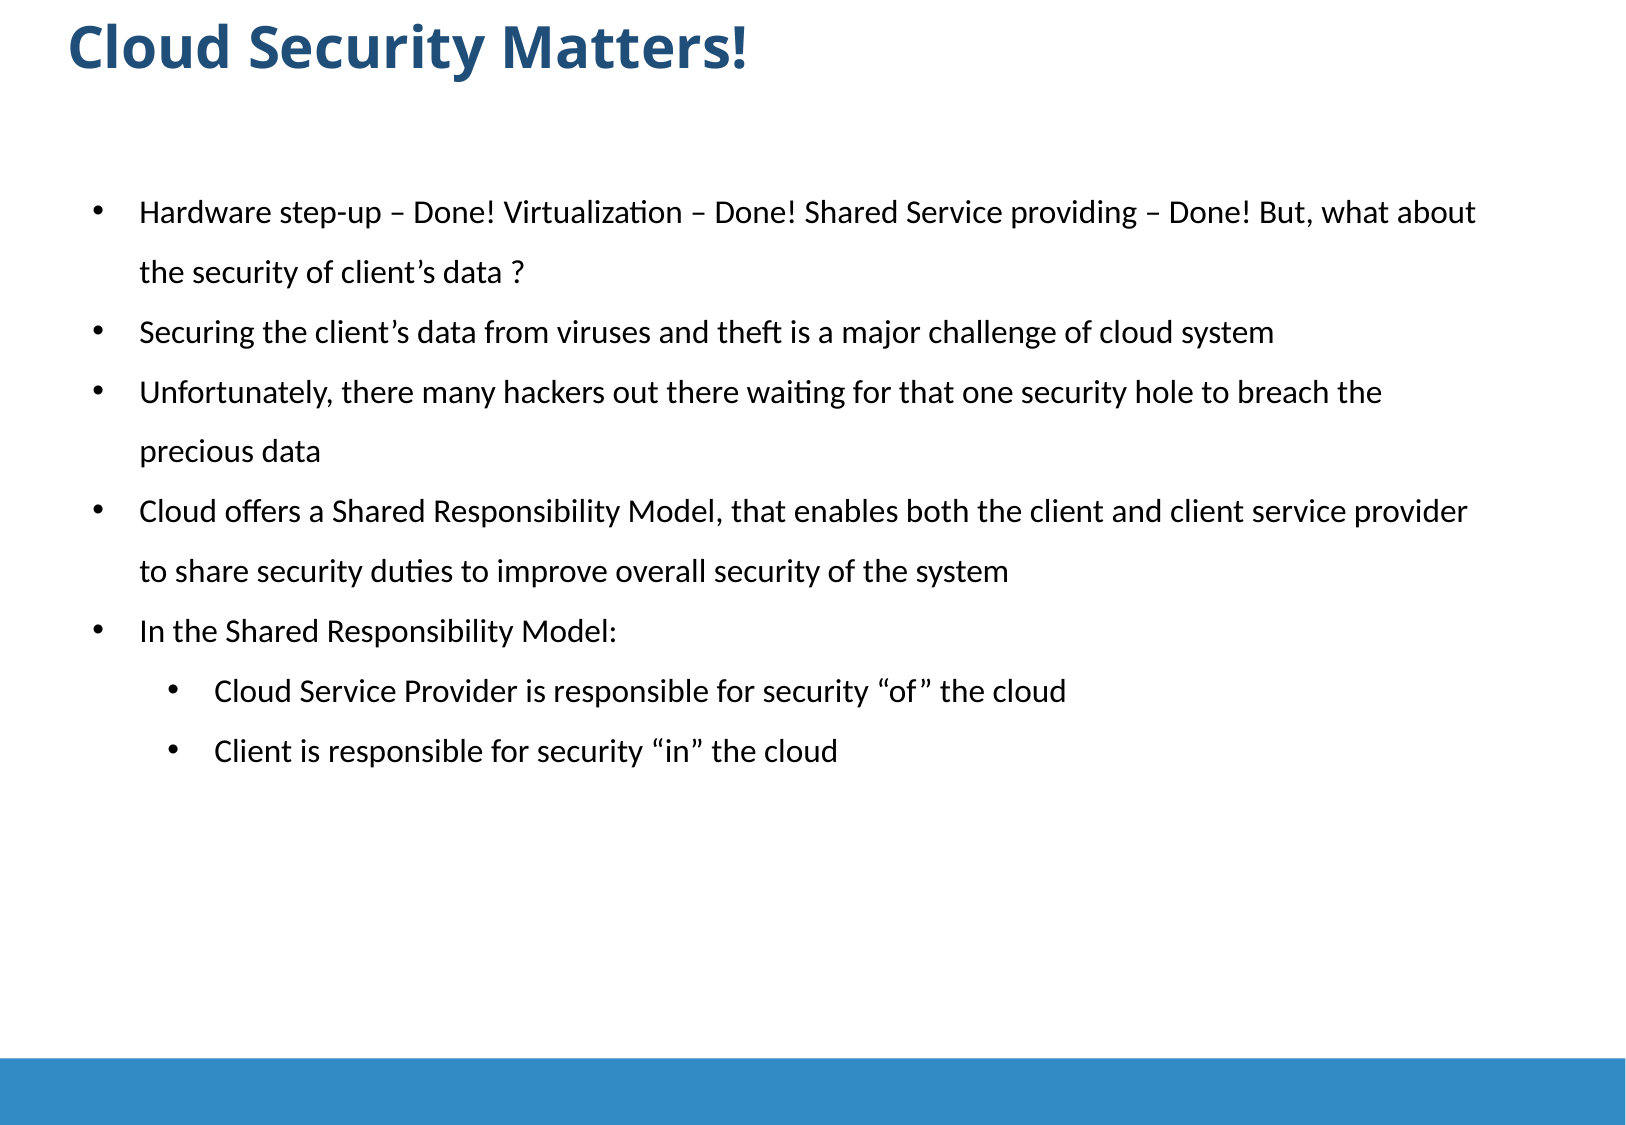

Cloud Security Matters!
Hardware step-up – Done! Virtualization – Done! Shared Service providing – Done! But, what about the security of client’s data ?
Securing the client’s data from viruses and theft is a major challenge of cloud system
Unfortunately, there many hackers out there waiting for that one security hole to breach the precious data
Cloud offers a Shared Responsibility Model, that enables both the client and client service provider to share security duties to improve overall security of the system
In the Shared Responsibility Model:
Cloud Service Provider is responsible for security “of” the cloud
Client is responsible for security “in” the cloud